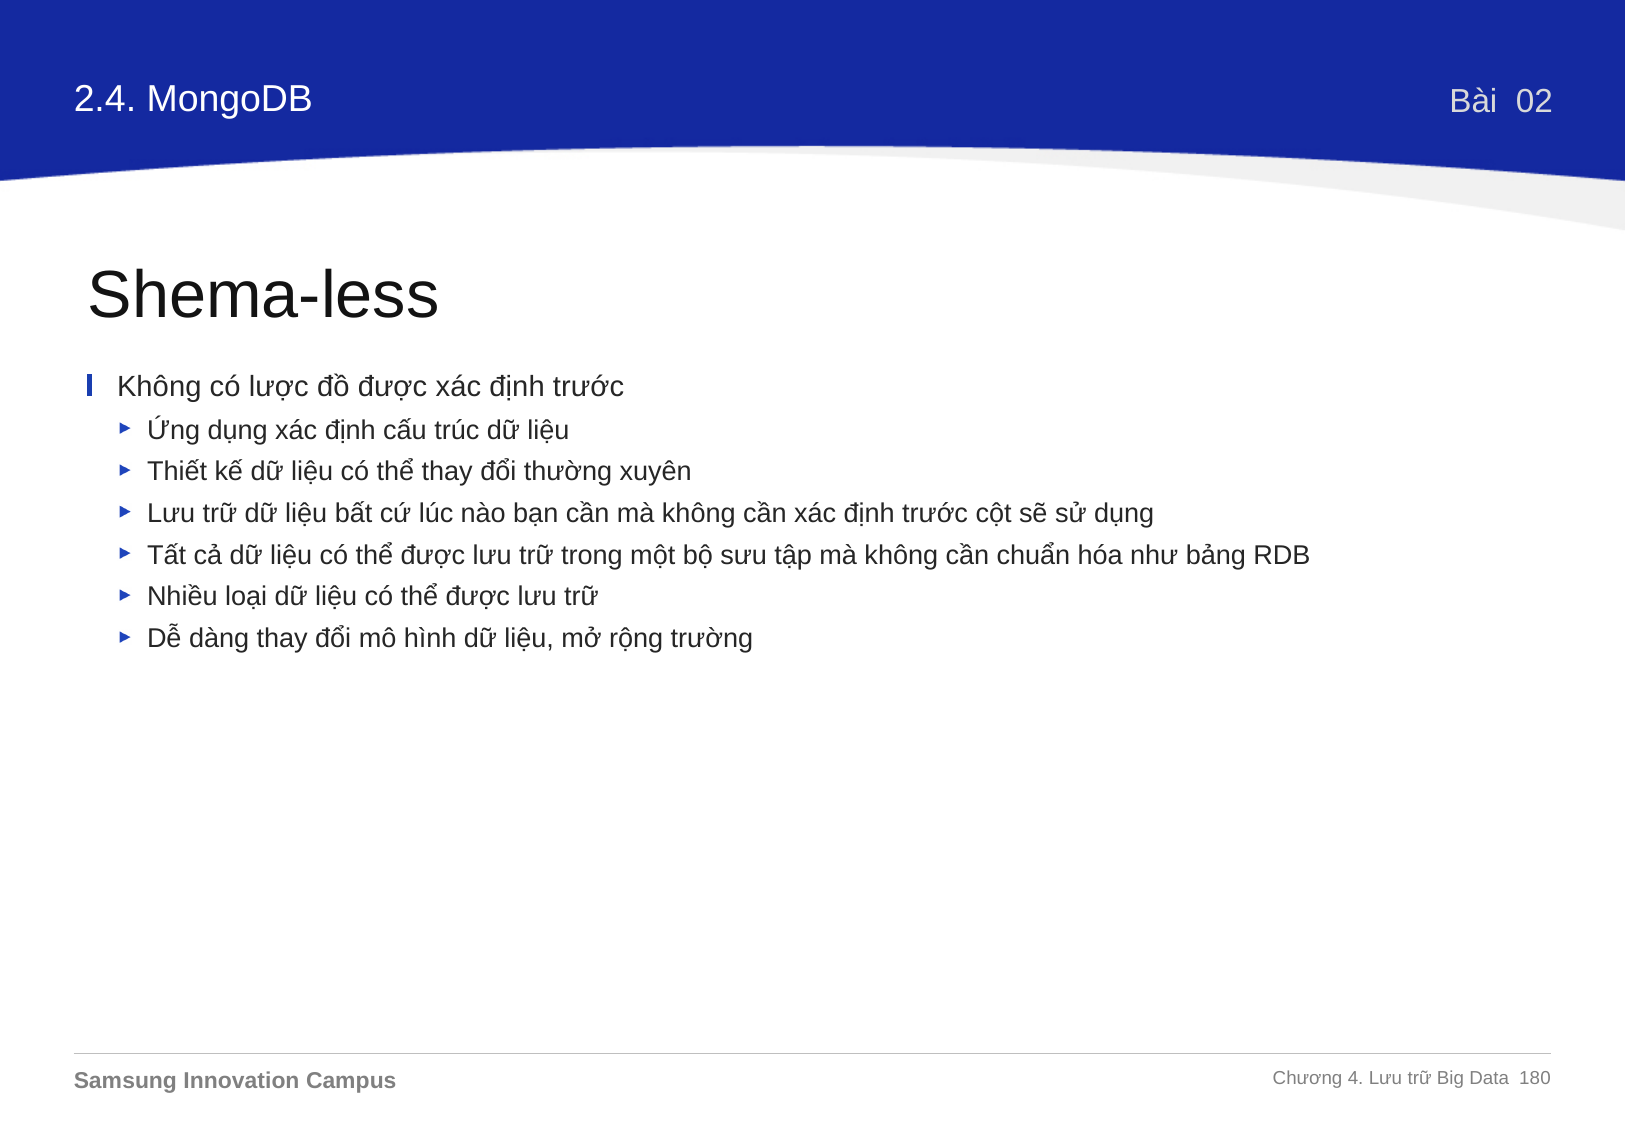

2.4. MongoDB
Bài  02
Shema-less
Không có lược đồ được xác định trước
Ứng dụng xác định cấu trúc dữ liệu
Thiết kế dữ liệu có thể thay đổi thường xuyên
Lưu trữ dữ liệu bất cứ lúc nào bạn cần mà không cần xác định trước cột sẽ sử dụng
Tất cả dữ liệu có thể được lưu trữ trong một bộ sưu tập mà không cần chuẩn hóa như bảng RDB
Nhiều loại dữ liệu có thể được lưu trữ
Dễ dàng thay đổi mô hình dữ liệu, mở rộng trường